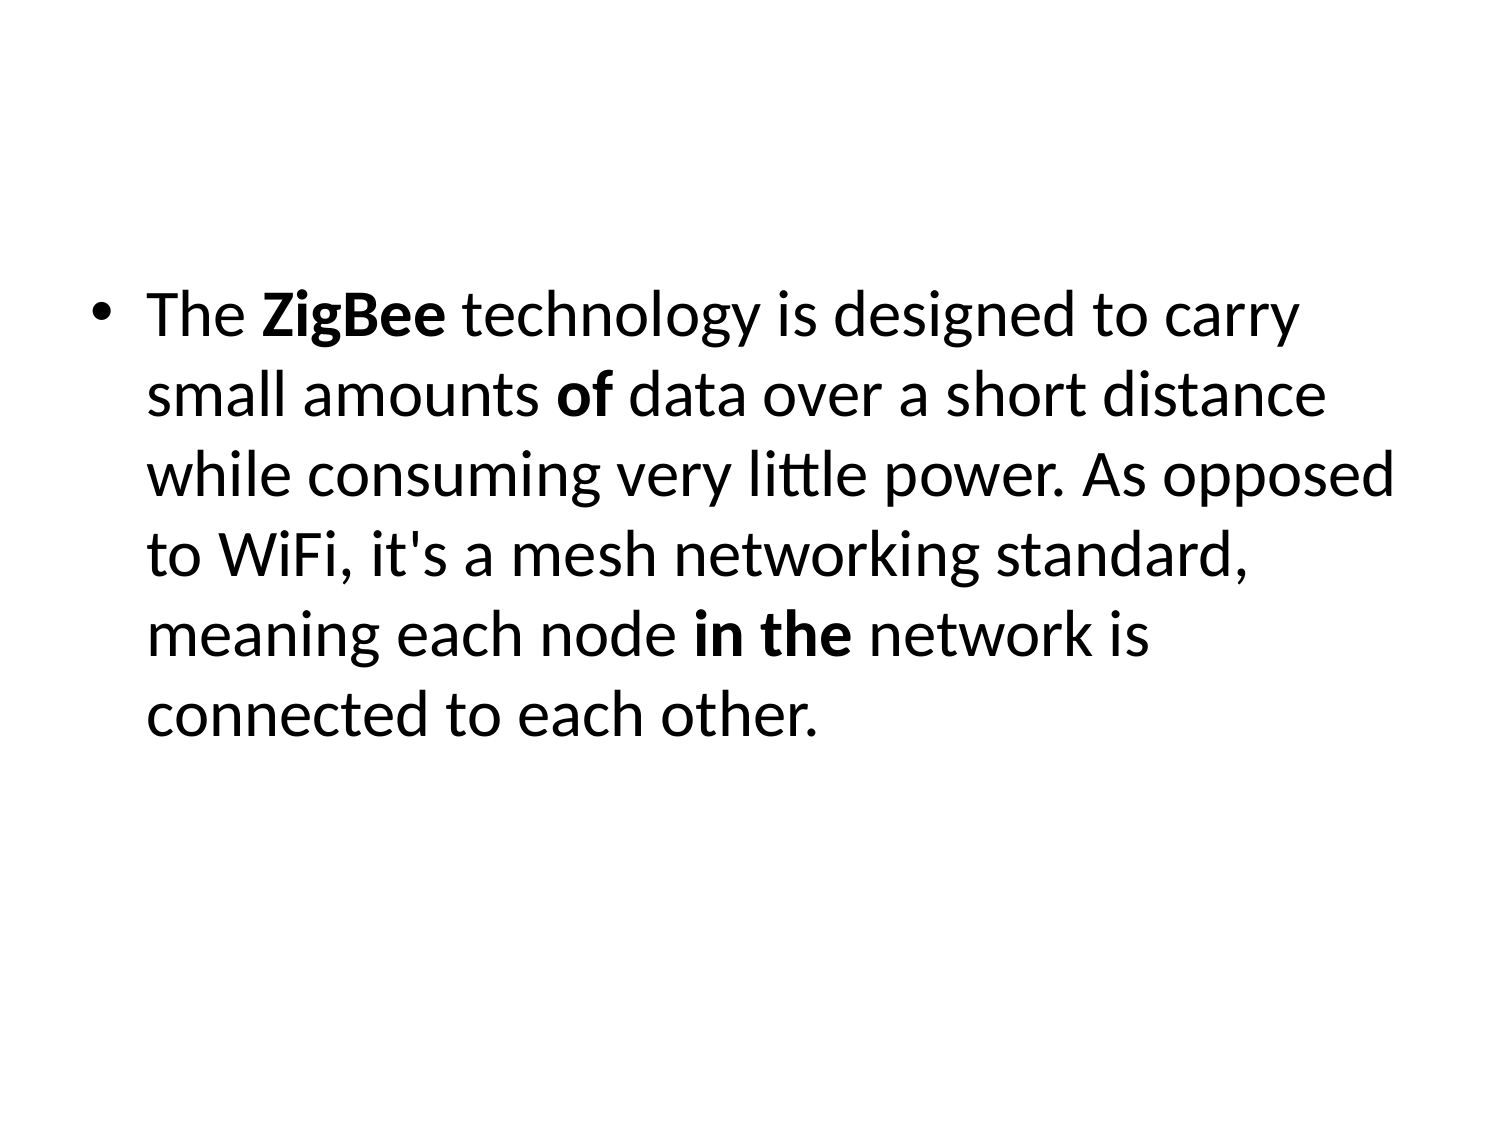

#
The ZigBee technology is designed to carry small amounts of data over a short distance while consuming very little power. As opposed to WiFi, it's a mesh networking standard, meaning each node in the network is connected to each other.